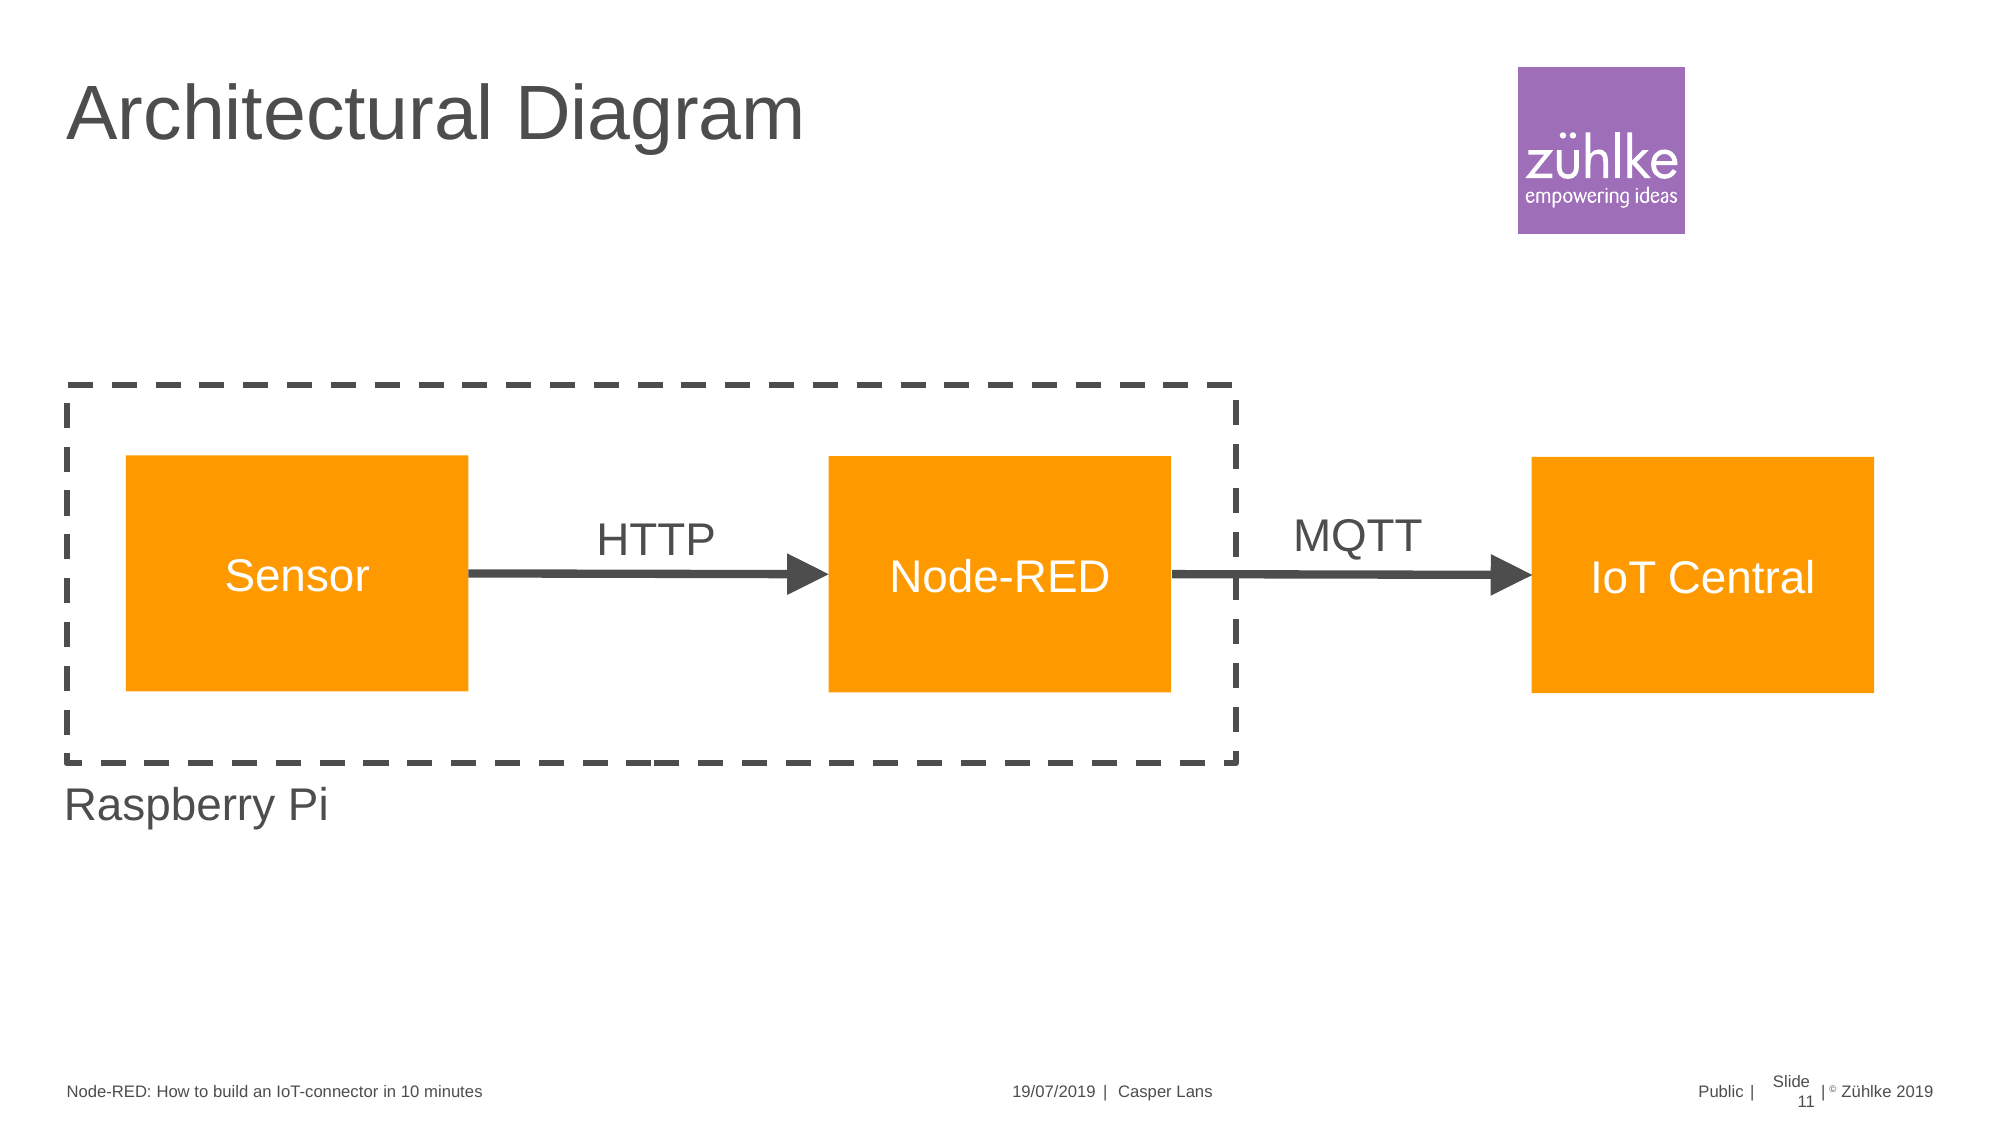

# Architectural Diagram

Sensor
Node-RED
IoT Central
MQTT
HTTP
Raspberry Pi